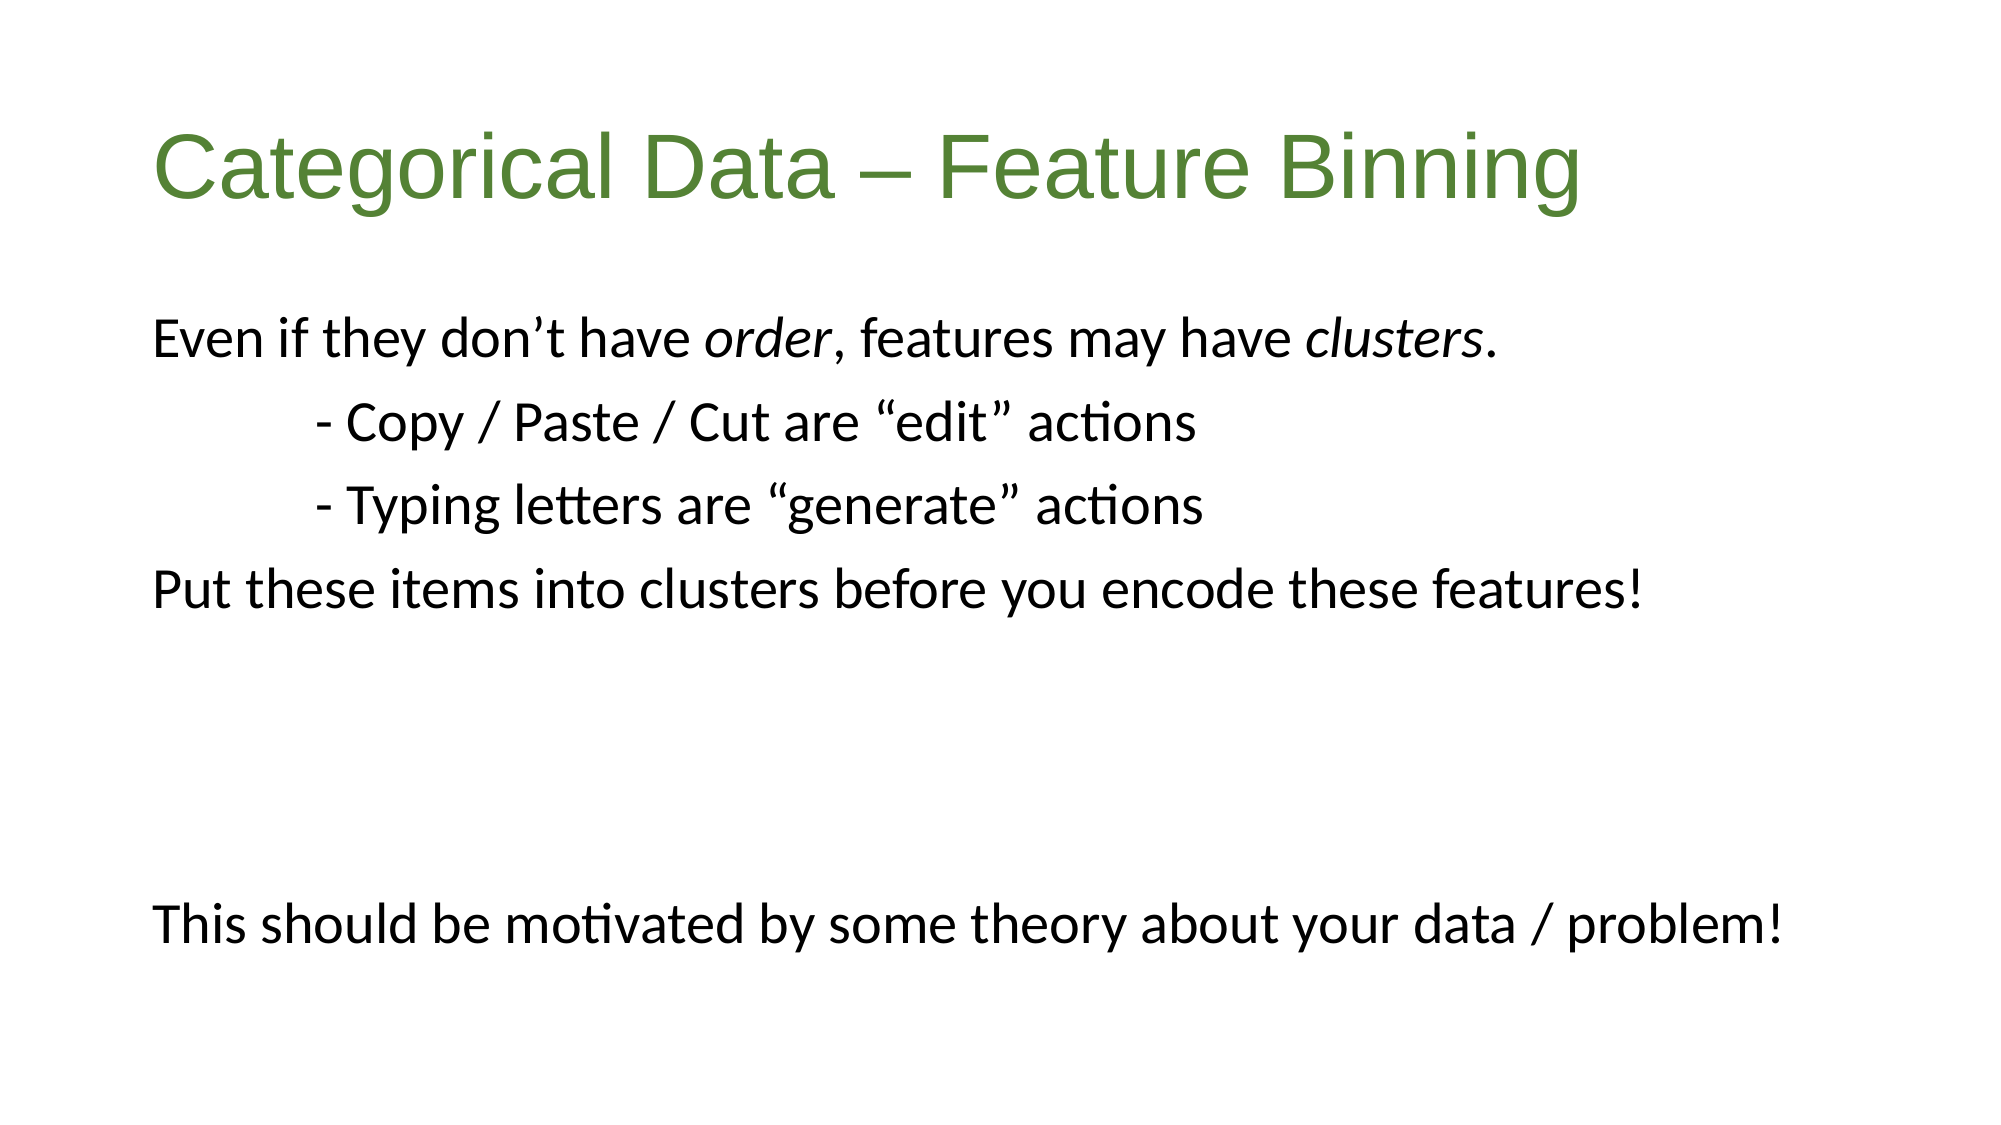

# Categorical Data – Feature Binning
Even if they don’t have order, features may have clusters.
	 - Copy / Paste / Cut are “edit” actions
	 - Typing letters are “generate” actions
Put these items into clusters before you encode these features!

This should be motivated by some theory about your data / problem!